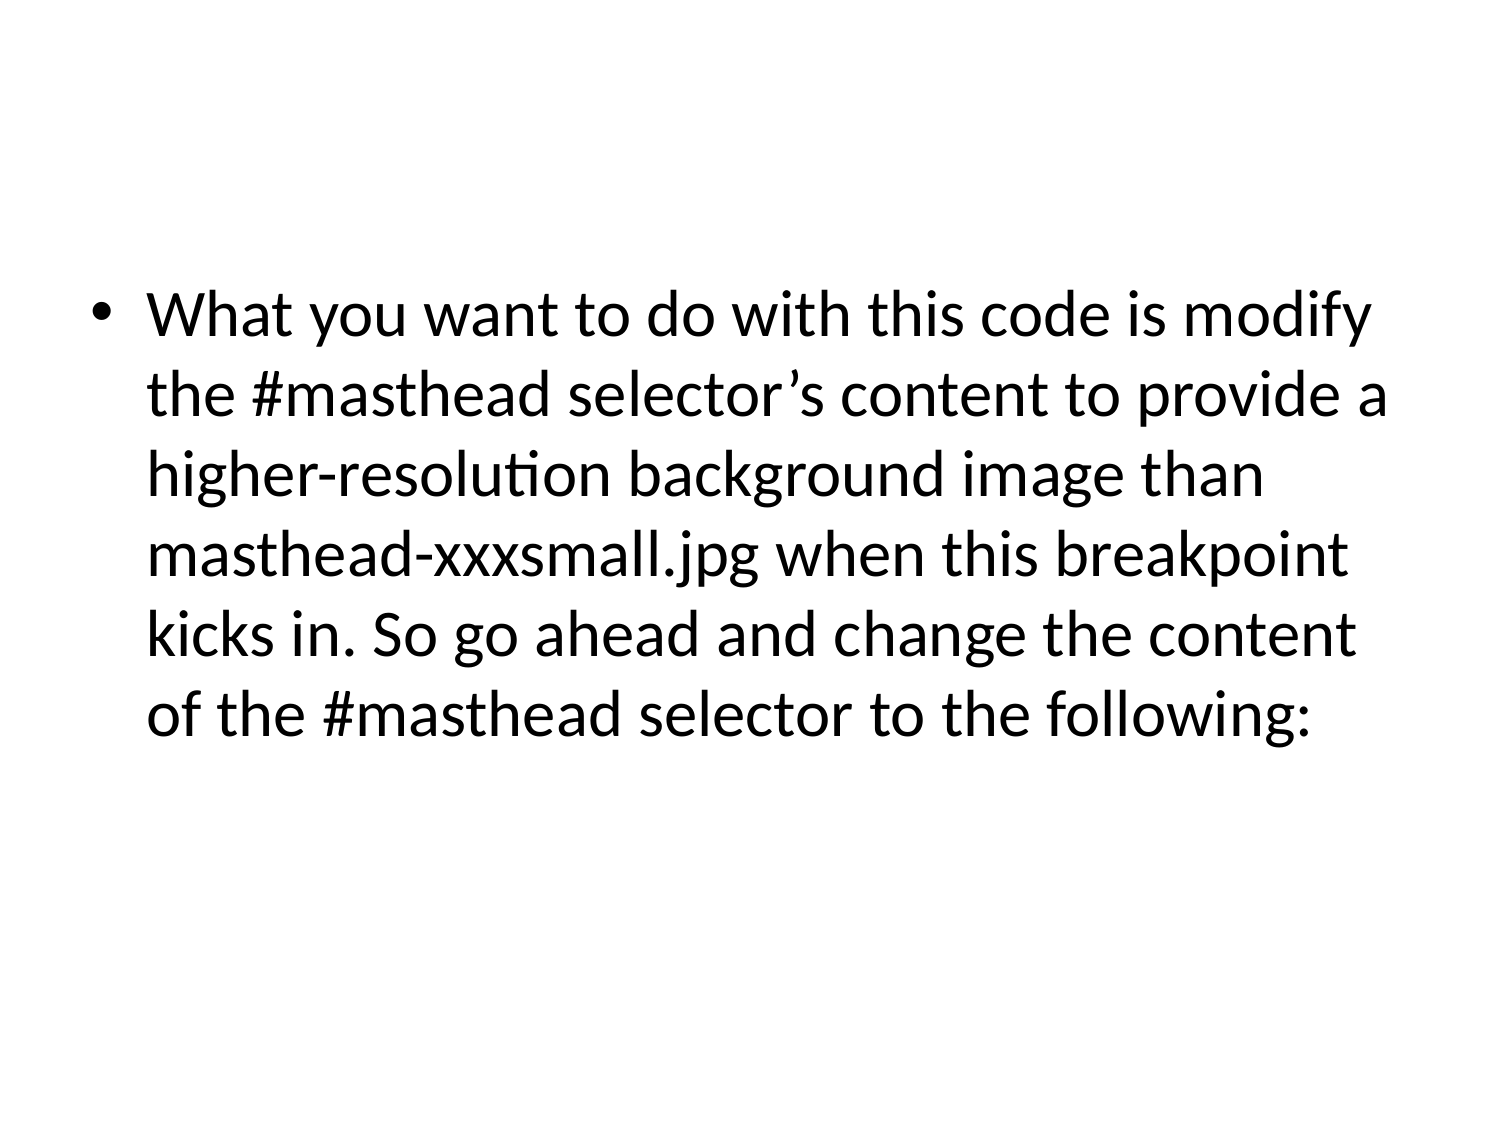

#
What you want to do with this code is modify the #masthead selector’s content to provide a higher-resolution background image than masthead-xxxsmall.jpg when this breakpoint kicks in. So go ahead and change the content of the #masthead selector to the following: